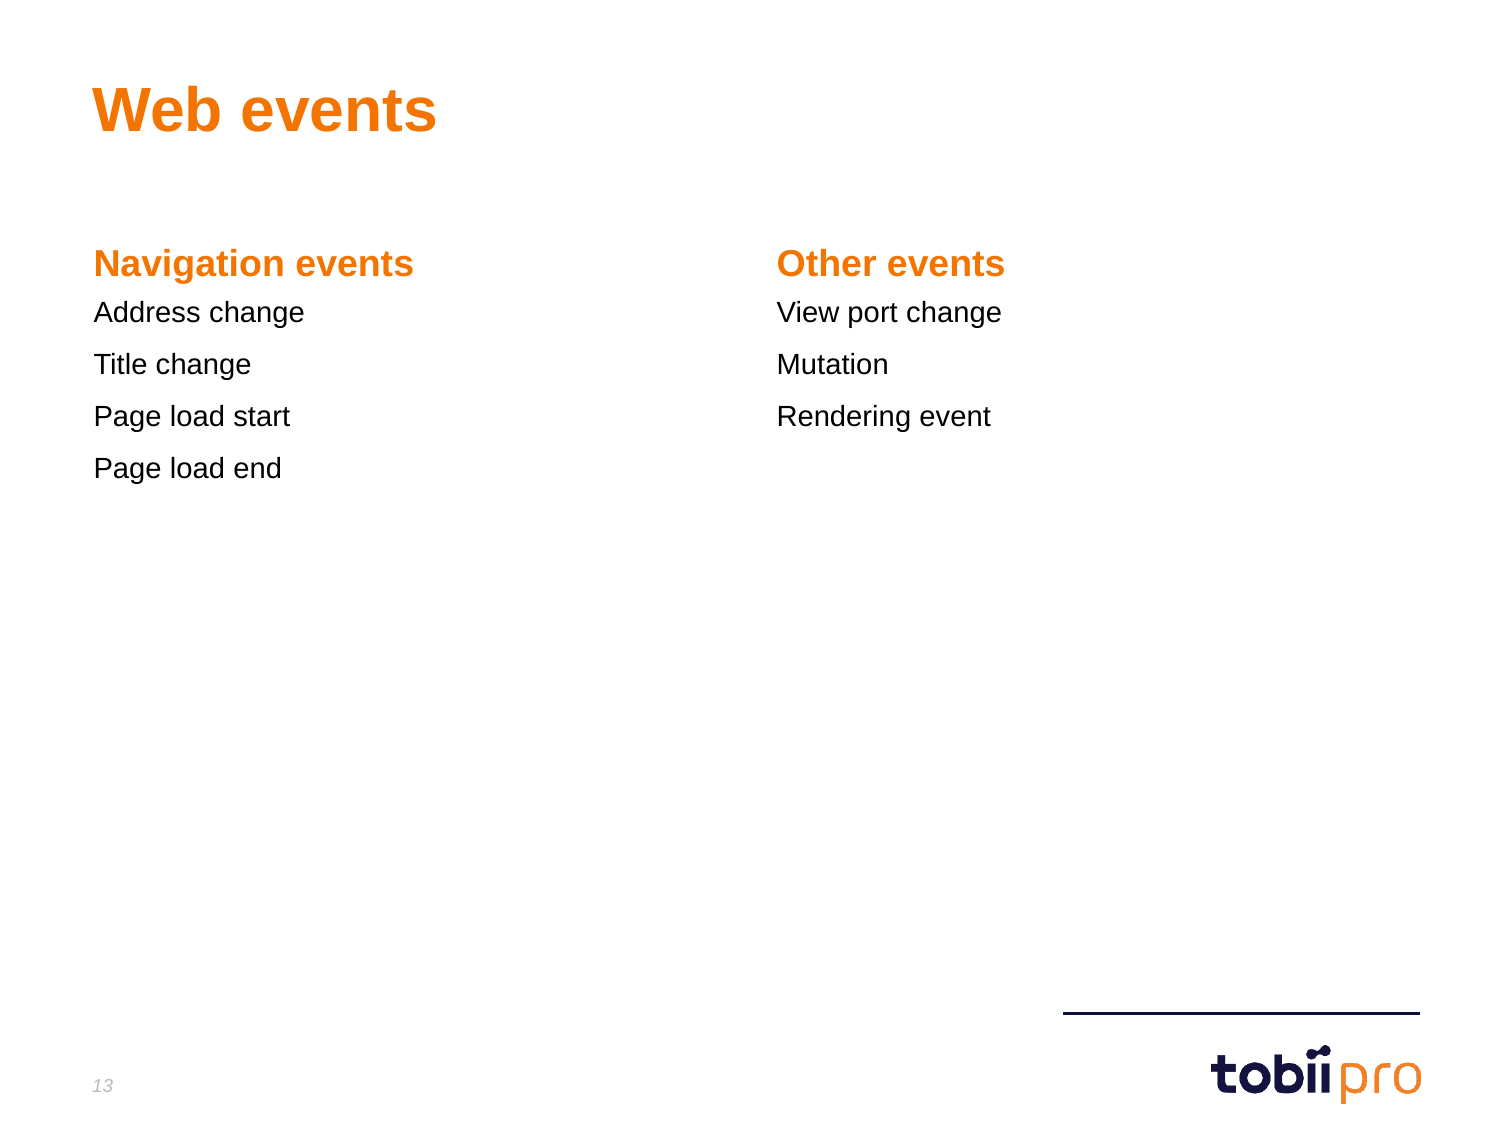

# Web events

Navigation events
Other events
Address change
Title change
Page load start
Page load end

View port change
Mutation
Rendering event
13